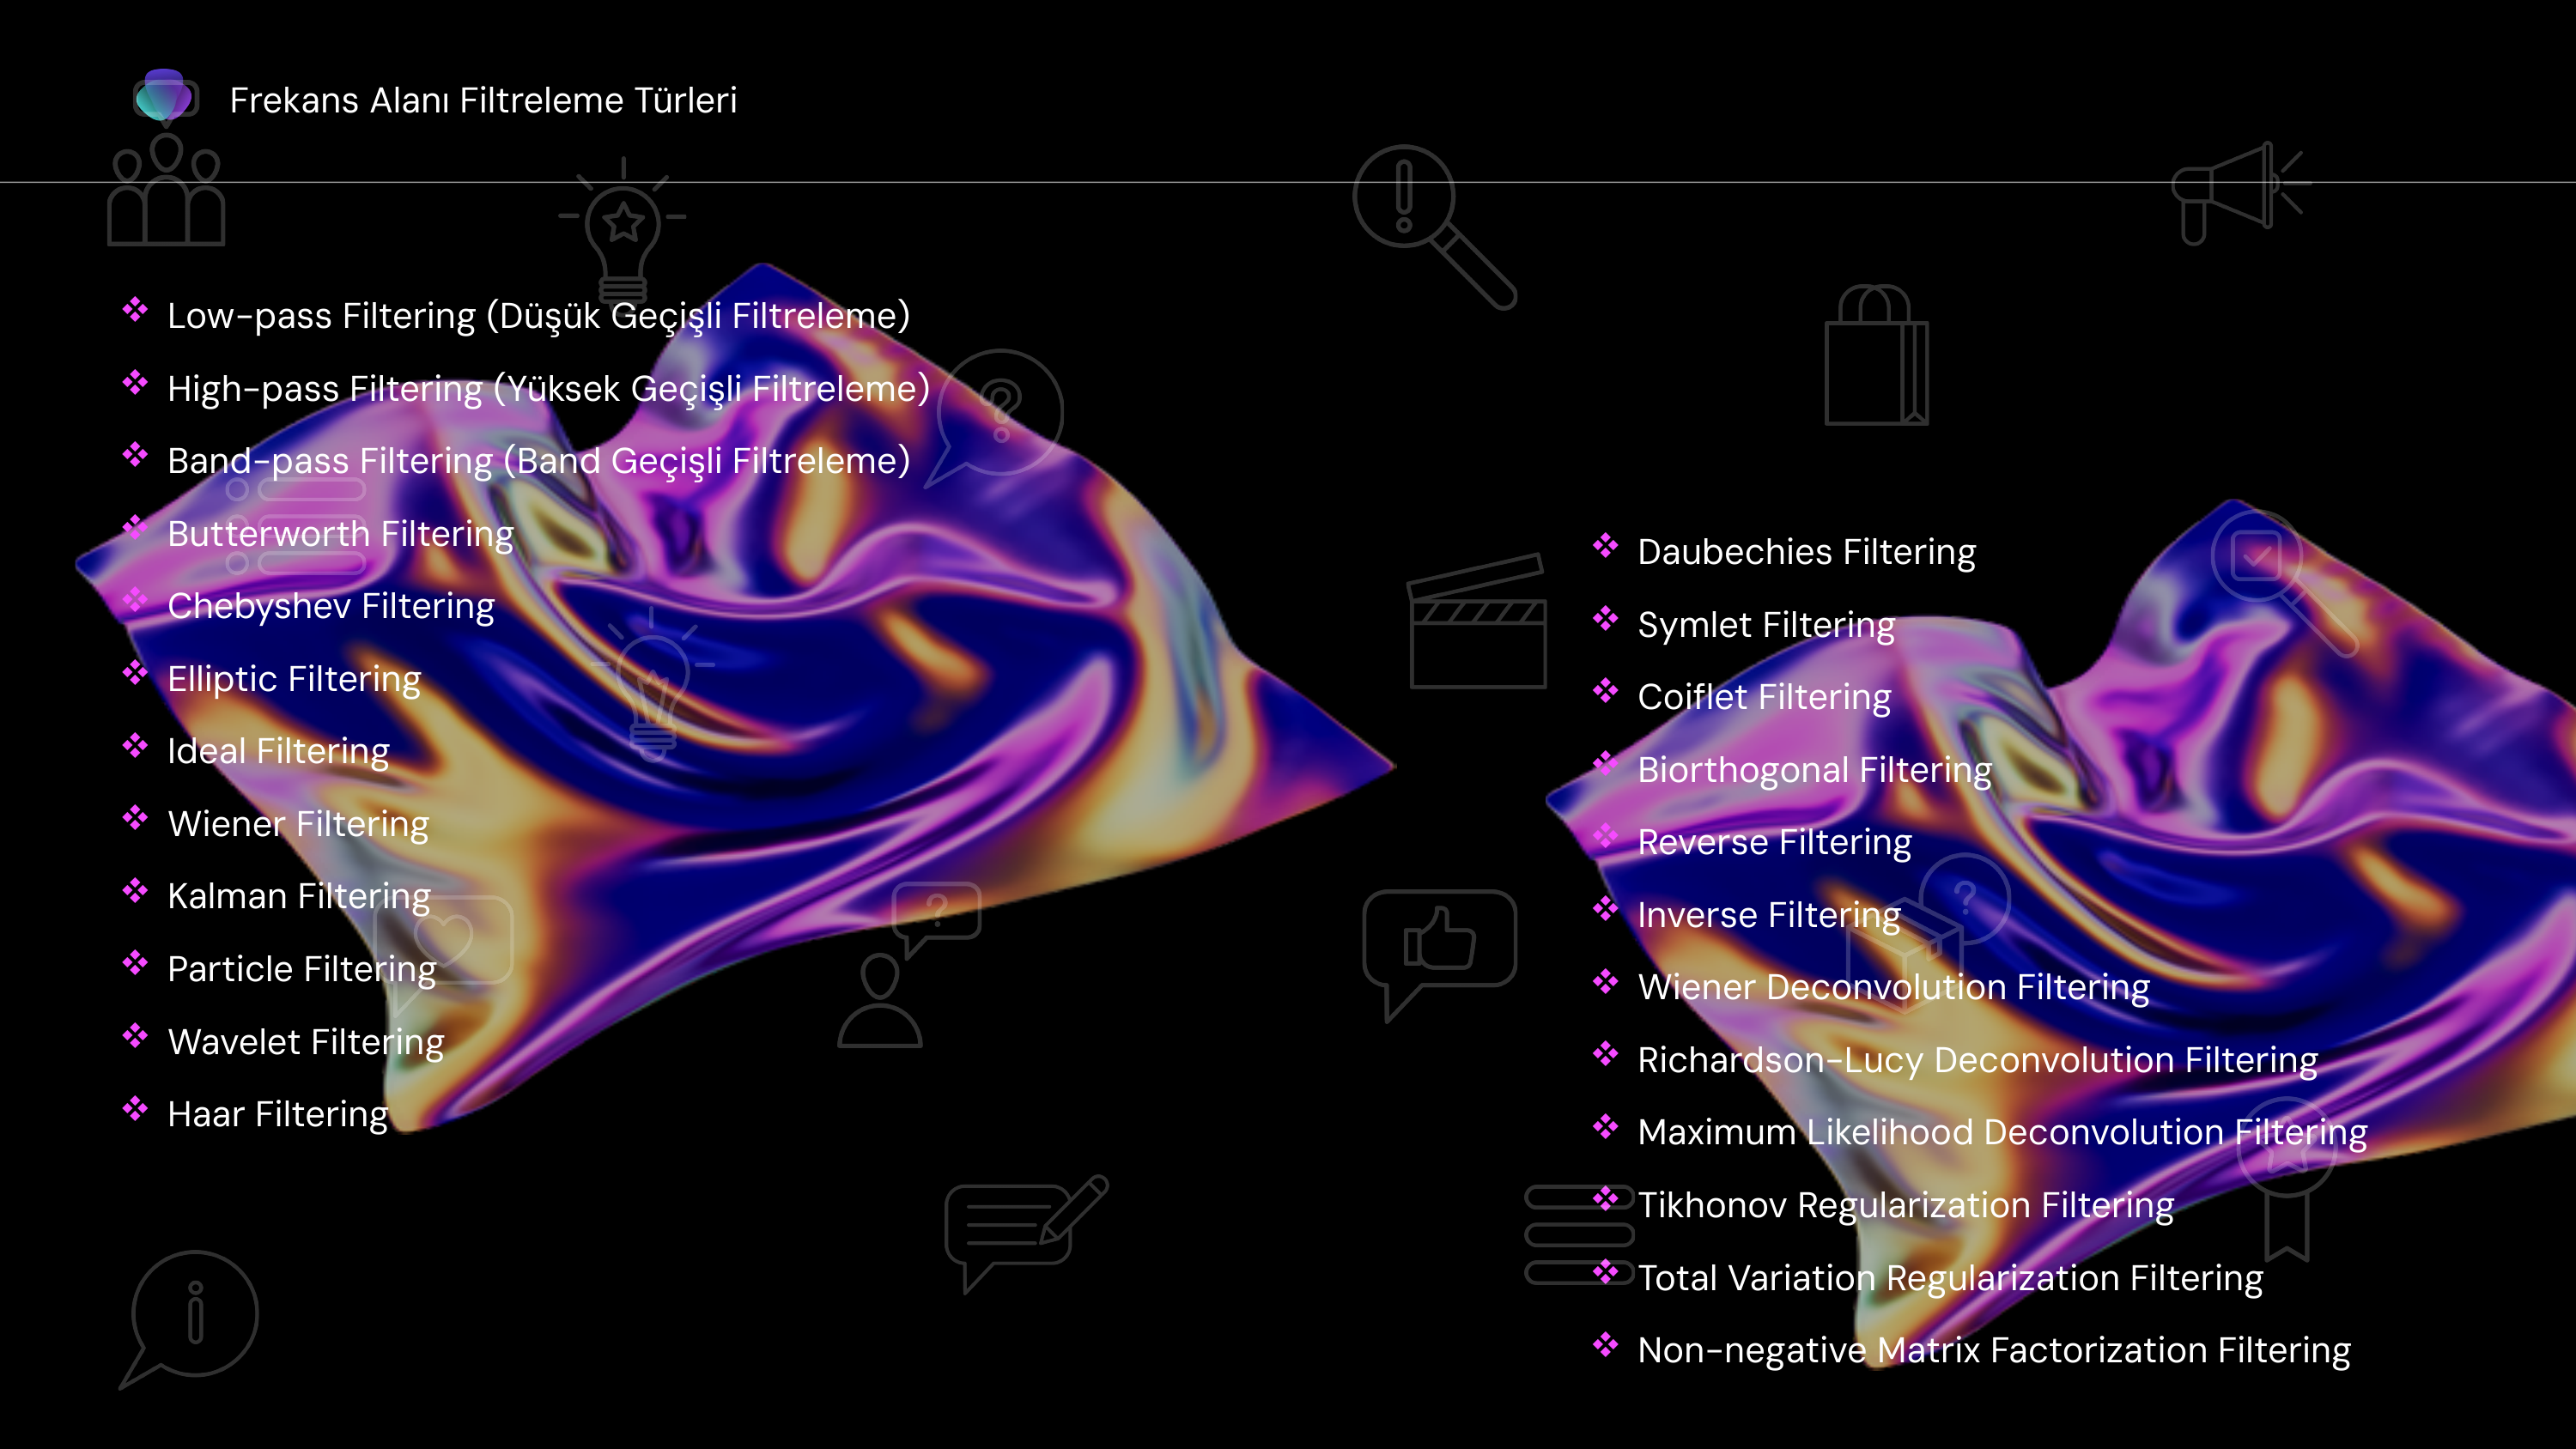

Frekans Alanı Filtreleme Türleri

Low-pass Filtering (Düşük Geçişli Filtreleme)
High-pass Filtering (Yüksek Geçişli Filtreleme)
Band-pass Filtering (Band Geçişli Filtreleme)
Butterworth Filtering
Chebyshev Filtering
Elliptic Filtering
Ideal Filtering
Wiener Filtering
Kalman Filtering
Particle Filtering
Wavelet Filtering
Haar Filtering

Daubechies Filtering
Symlet Filtering
Coiflet Filtering
Biorthogonal Filtering
Reverse Filtering
Inverse Filtering
Wiener Deconvolution Filtering
Richardson-Lucy Deconvolution Filtering
Maximum Likelihood Deconvolution Filtering
Tikhonov Regularization Filtering
Total Variation Regularization Filtering
Non-negative Matrix Factorization Filtering